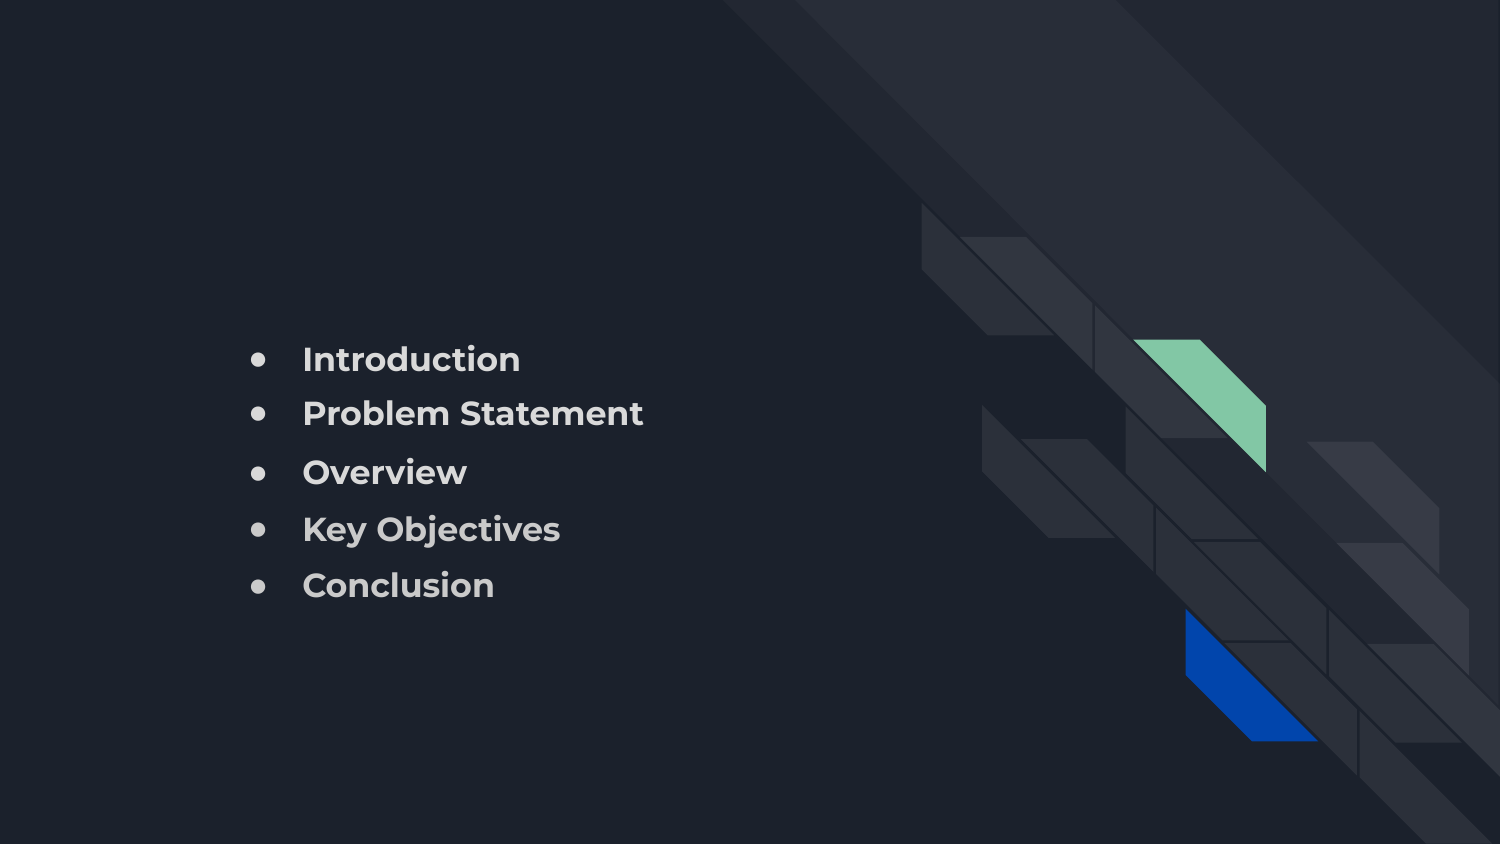

Introduction
Problem Statement
Overview
Key Objectives
Conclusion